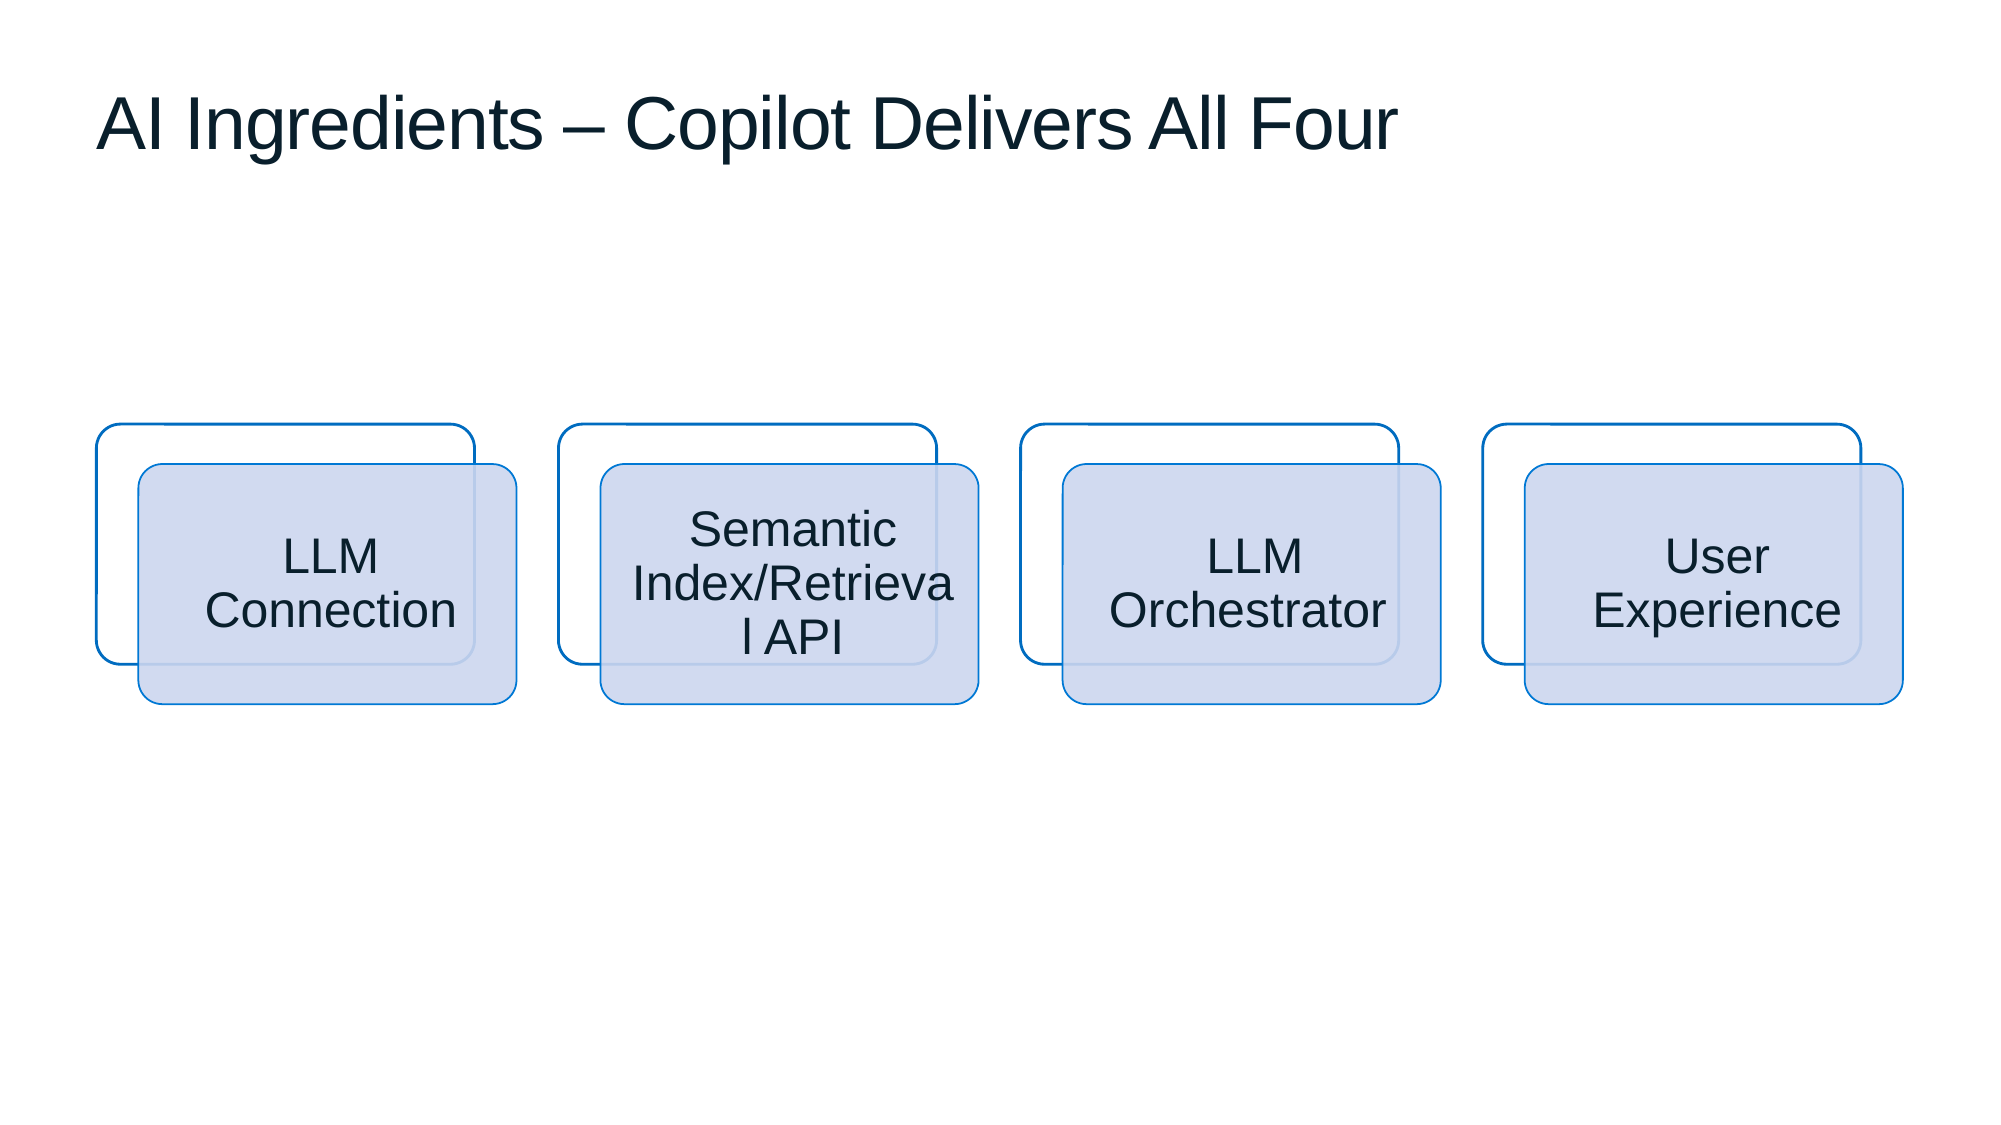

# AI Ingredients – Copilot Delivers All Four
LLM Connection
Semantic Index/Retrieval API
LLM Orchestrator
User Experience